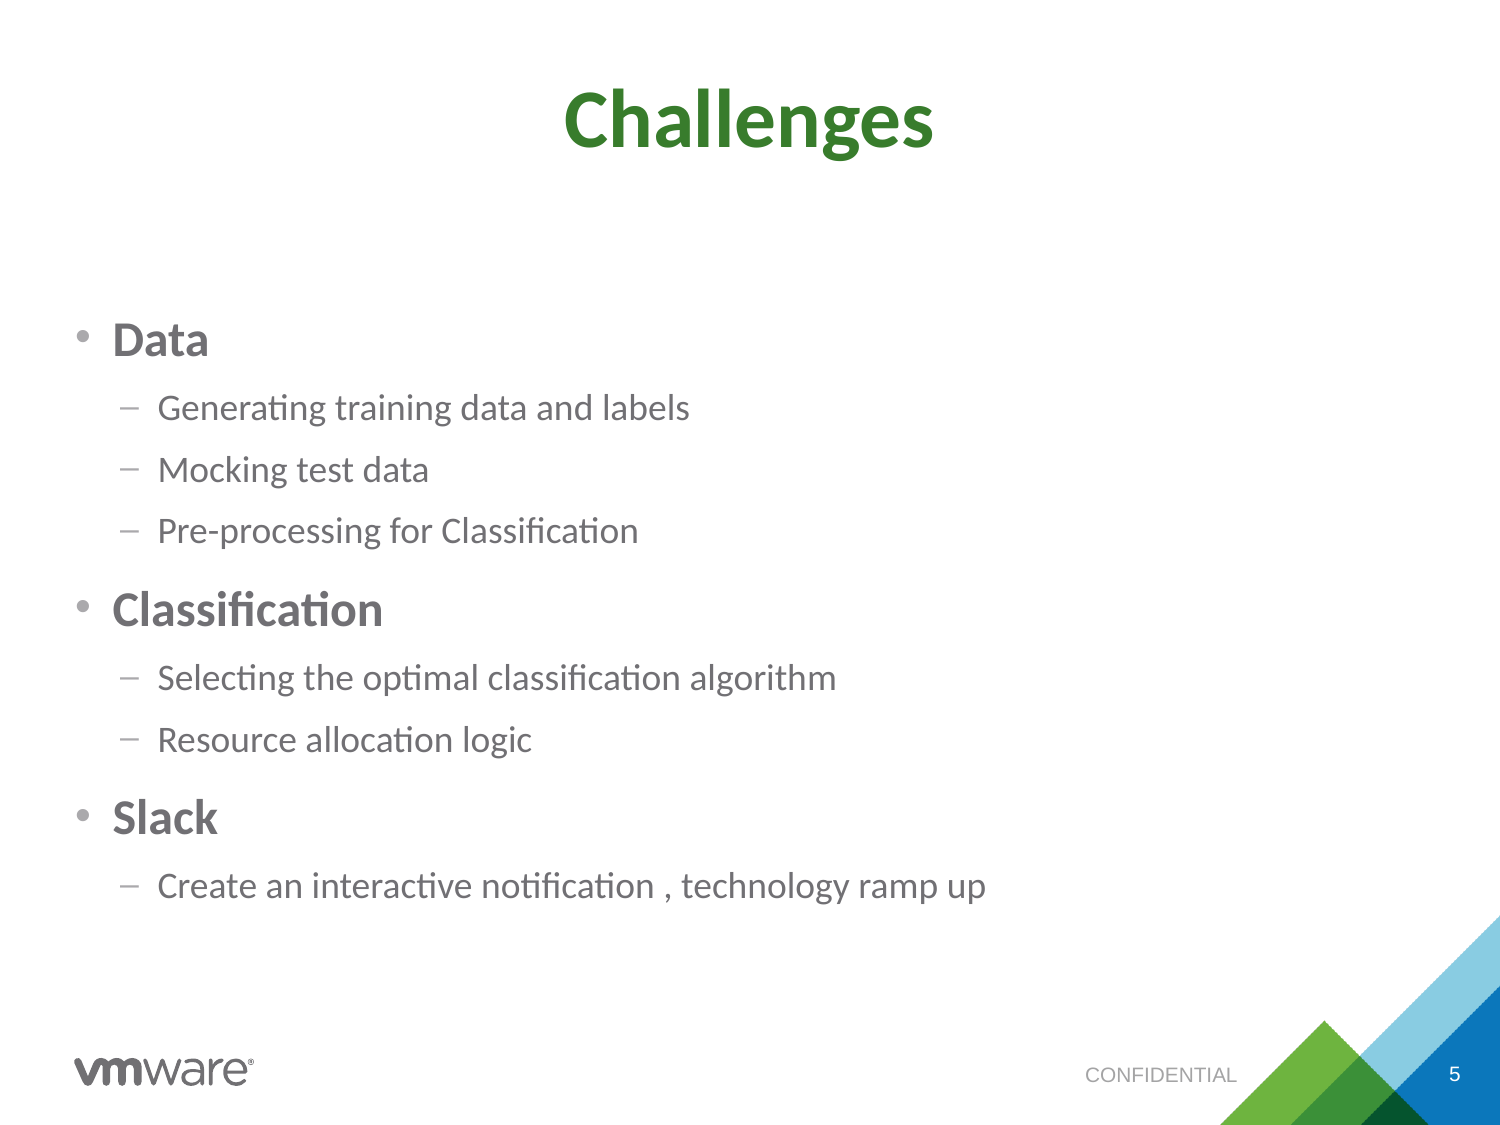

# Challenges
Data
Generating training data and labels
Mocking test data
Pre-processing for Classification
Classification
Selecting the optimal classification algorithm
Resource allocation logic
Slack
Create an interactive notification , technology ramp up
CONFIDENTIAL
5